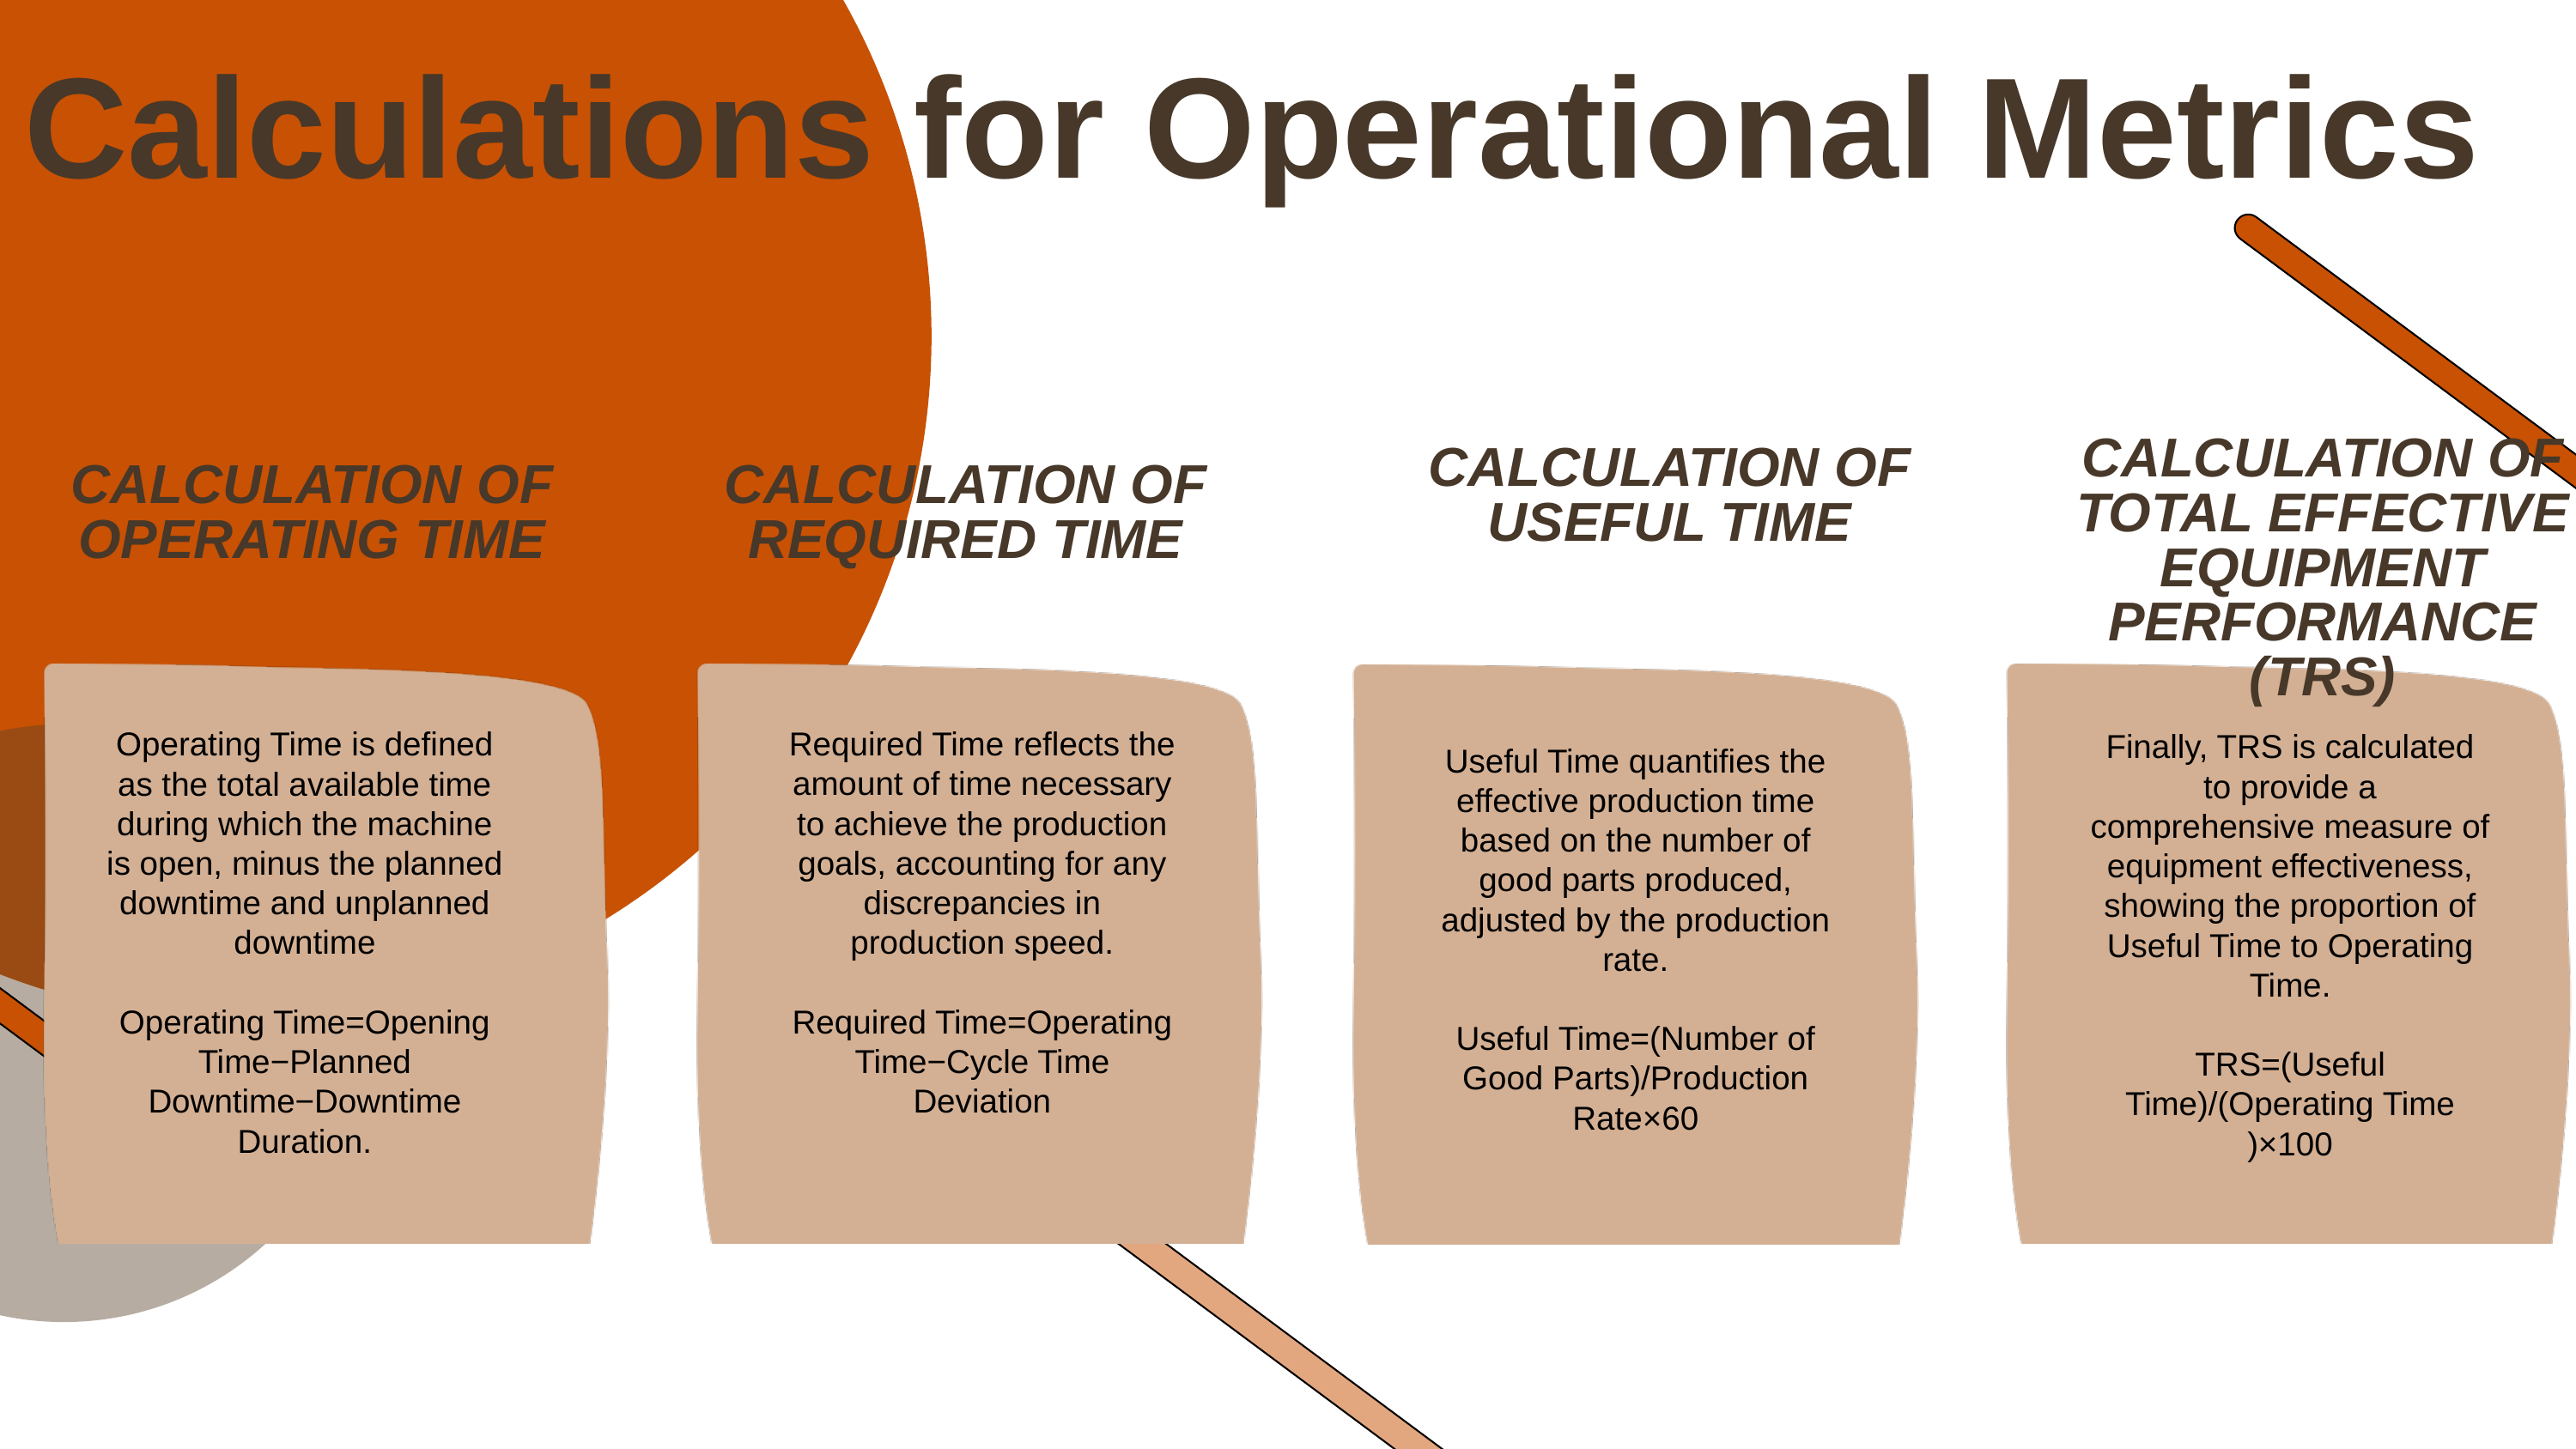

Calculations for Operational Metrics
CALCULATION OF TOTAL EFFECTIVE EQUIPMENT PERFORMANCE (TRS)
CALCULATION OF USEFUL TIME
CALCULATION OF REQUIRED TIME
CALCULATION OF OPERATING TIME

Operating Time is defined as the total available time during which the machine is open, minus the planned downtime and unplanned downtime

Operating Time=Opening Time−Planned Downtime−Downtime Duration.
Required Time reflects the amount of time necessary to achieve the production goals, accounting for any discrepancies in production speed.

Required Time=Operating Time−Cycle Time Deviation

Finally, TRS is calculated to provide a comprehensive measure of equipment effectiveness, showing the proportion of Useful Time to Operating Time.

TRS=(Useful Time)/(Operating Time​)×100
Useful Time quantifies the effective production time based on the number of good parts produced, adjusted by the production rate.

Useful Time=(Number of Good Parts​)/Production Rate×60